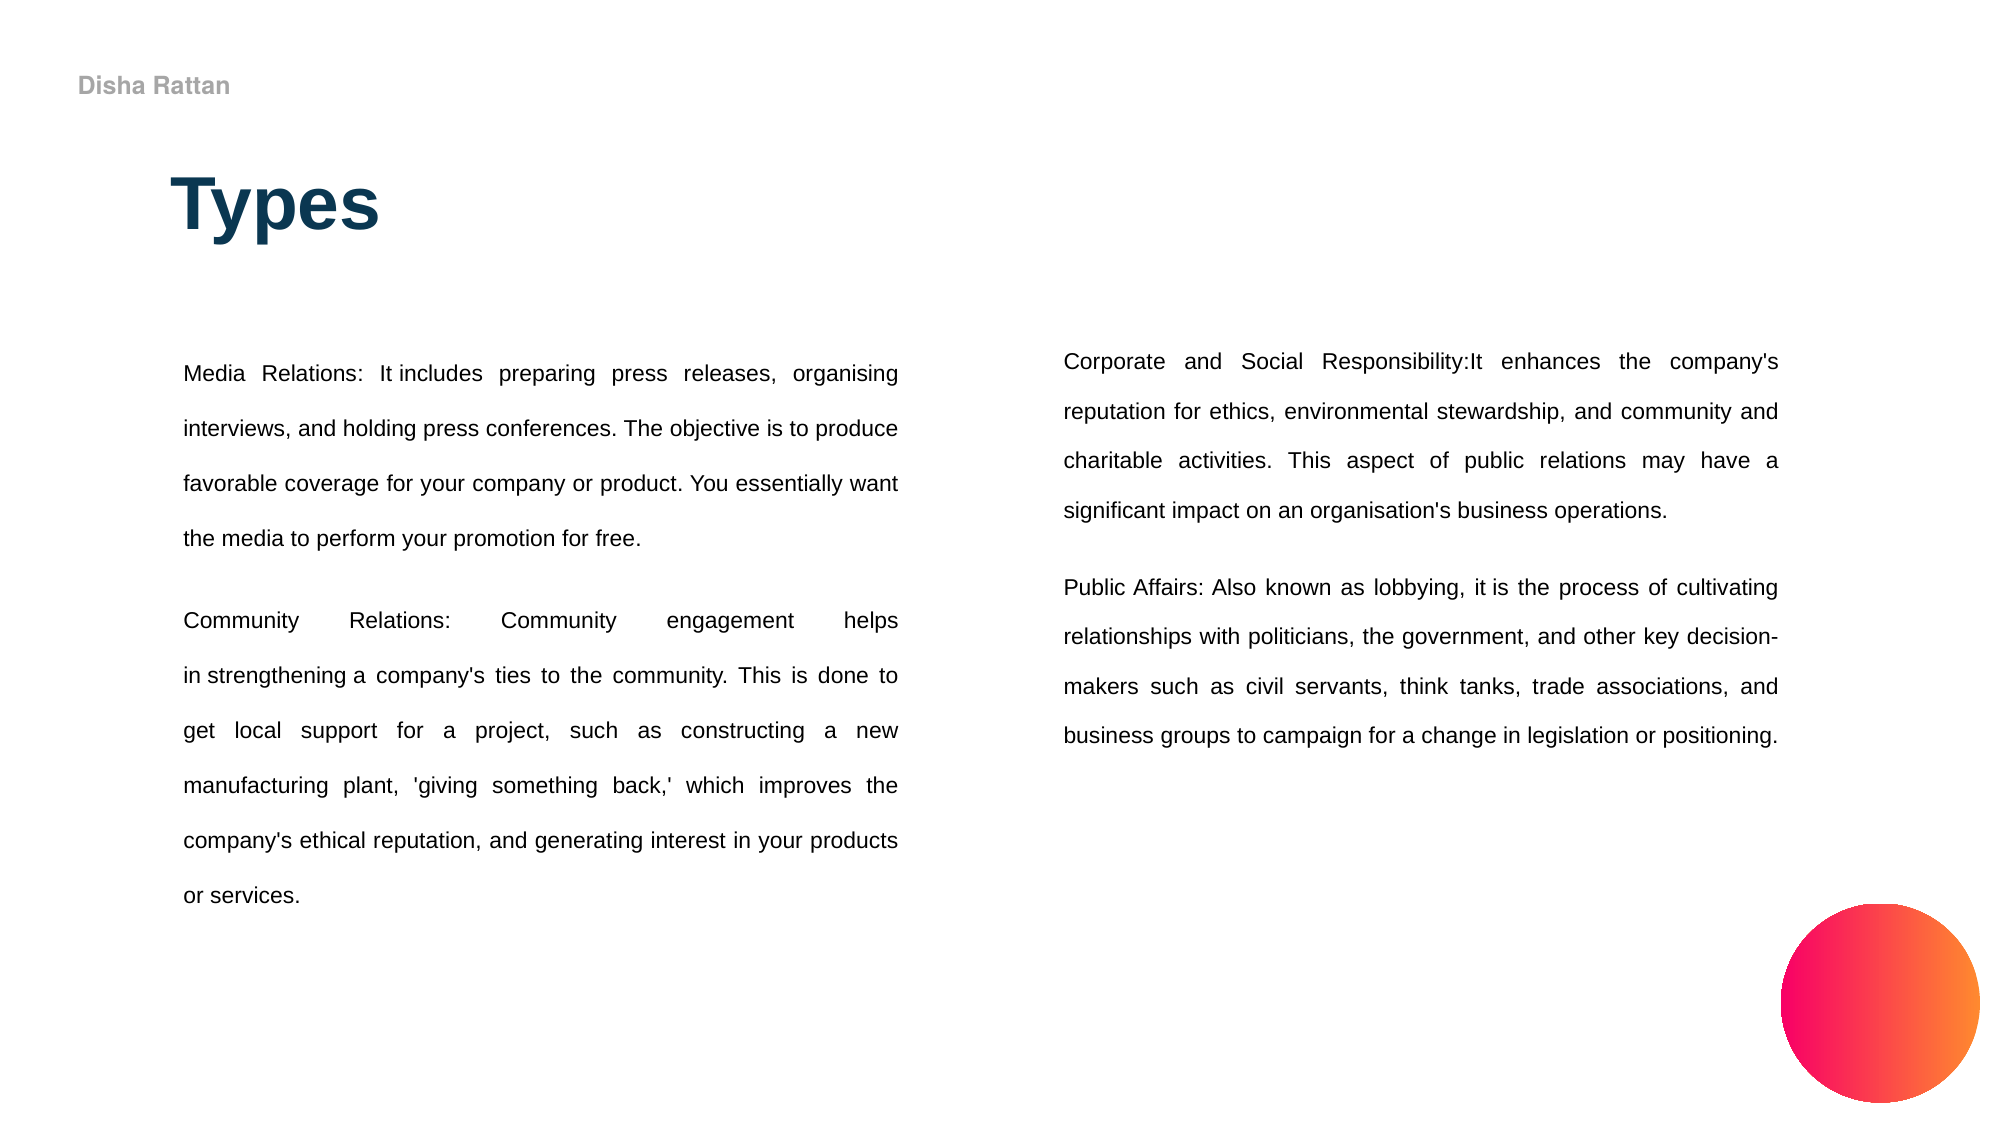

Disha Rattan
Types
Corporate and Social Responsibility:It enhances the company's reputation for ethics, environmental stewardship, and community and charitable activities. This aspect of public relations may have a significant impact on an organisation's business operations.

Public Affairs: Also known as lobbying, it is the process of cultivating relationships with politicians, the government, and other key decision-makers such as civil servants, think tanks, trade associations, and business groups to campaign for a change in legislation or positioning.
Media Relations: It includes preparing press releases, organising interviews, and holding press conferences. The objective is to produce favorable coverage for your company or product. You essentially want the media to perform your promotion for free.

Community Relations: Community engagement helps in strengthening a company's ties to the community. This is done to get local support for a project, such as constructing a new manufacturing plant, 'giving something back,' which improves the company's ethical reputation, and generating interest in your products or services.